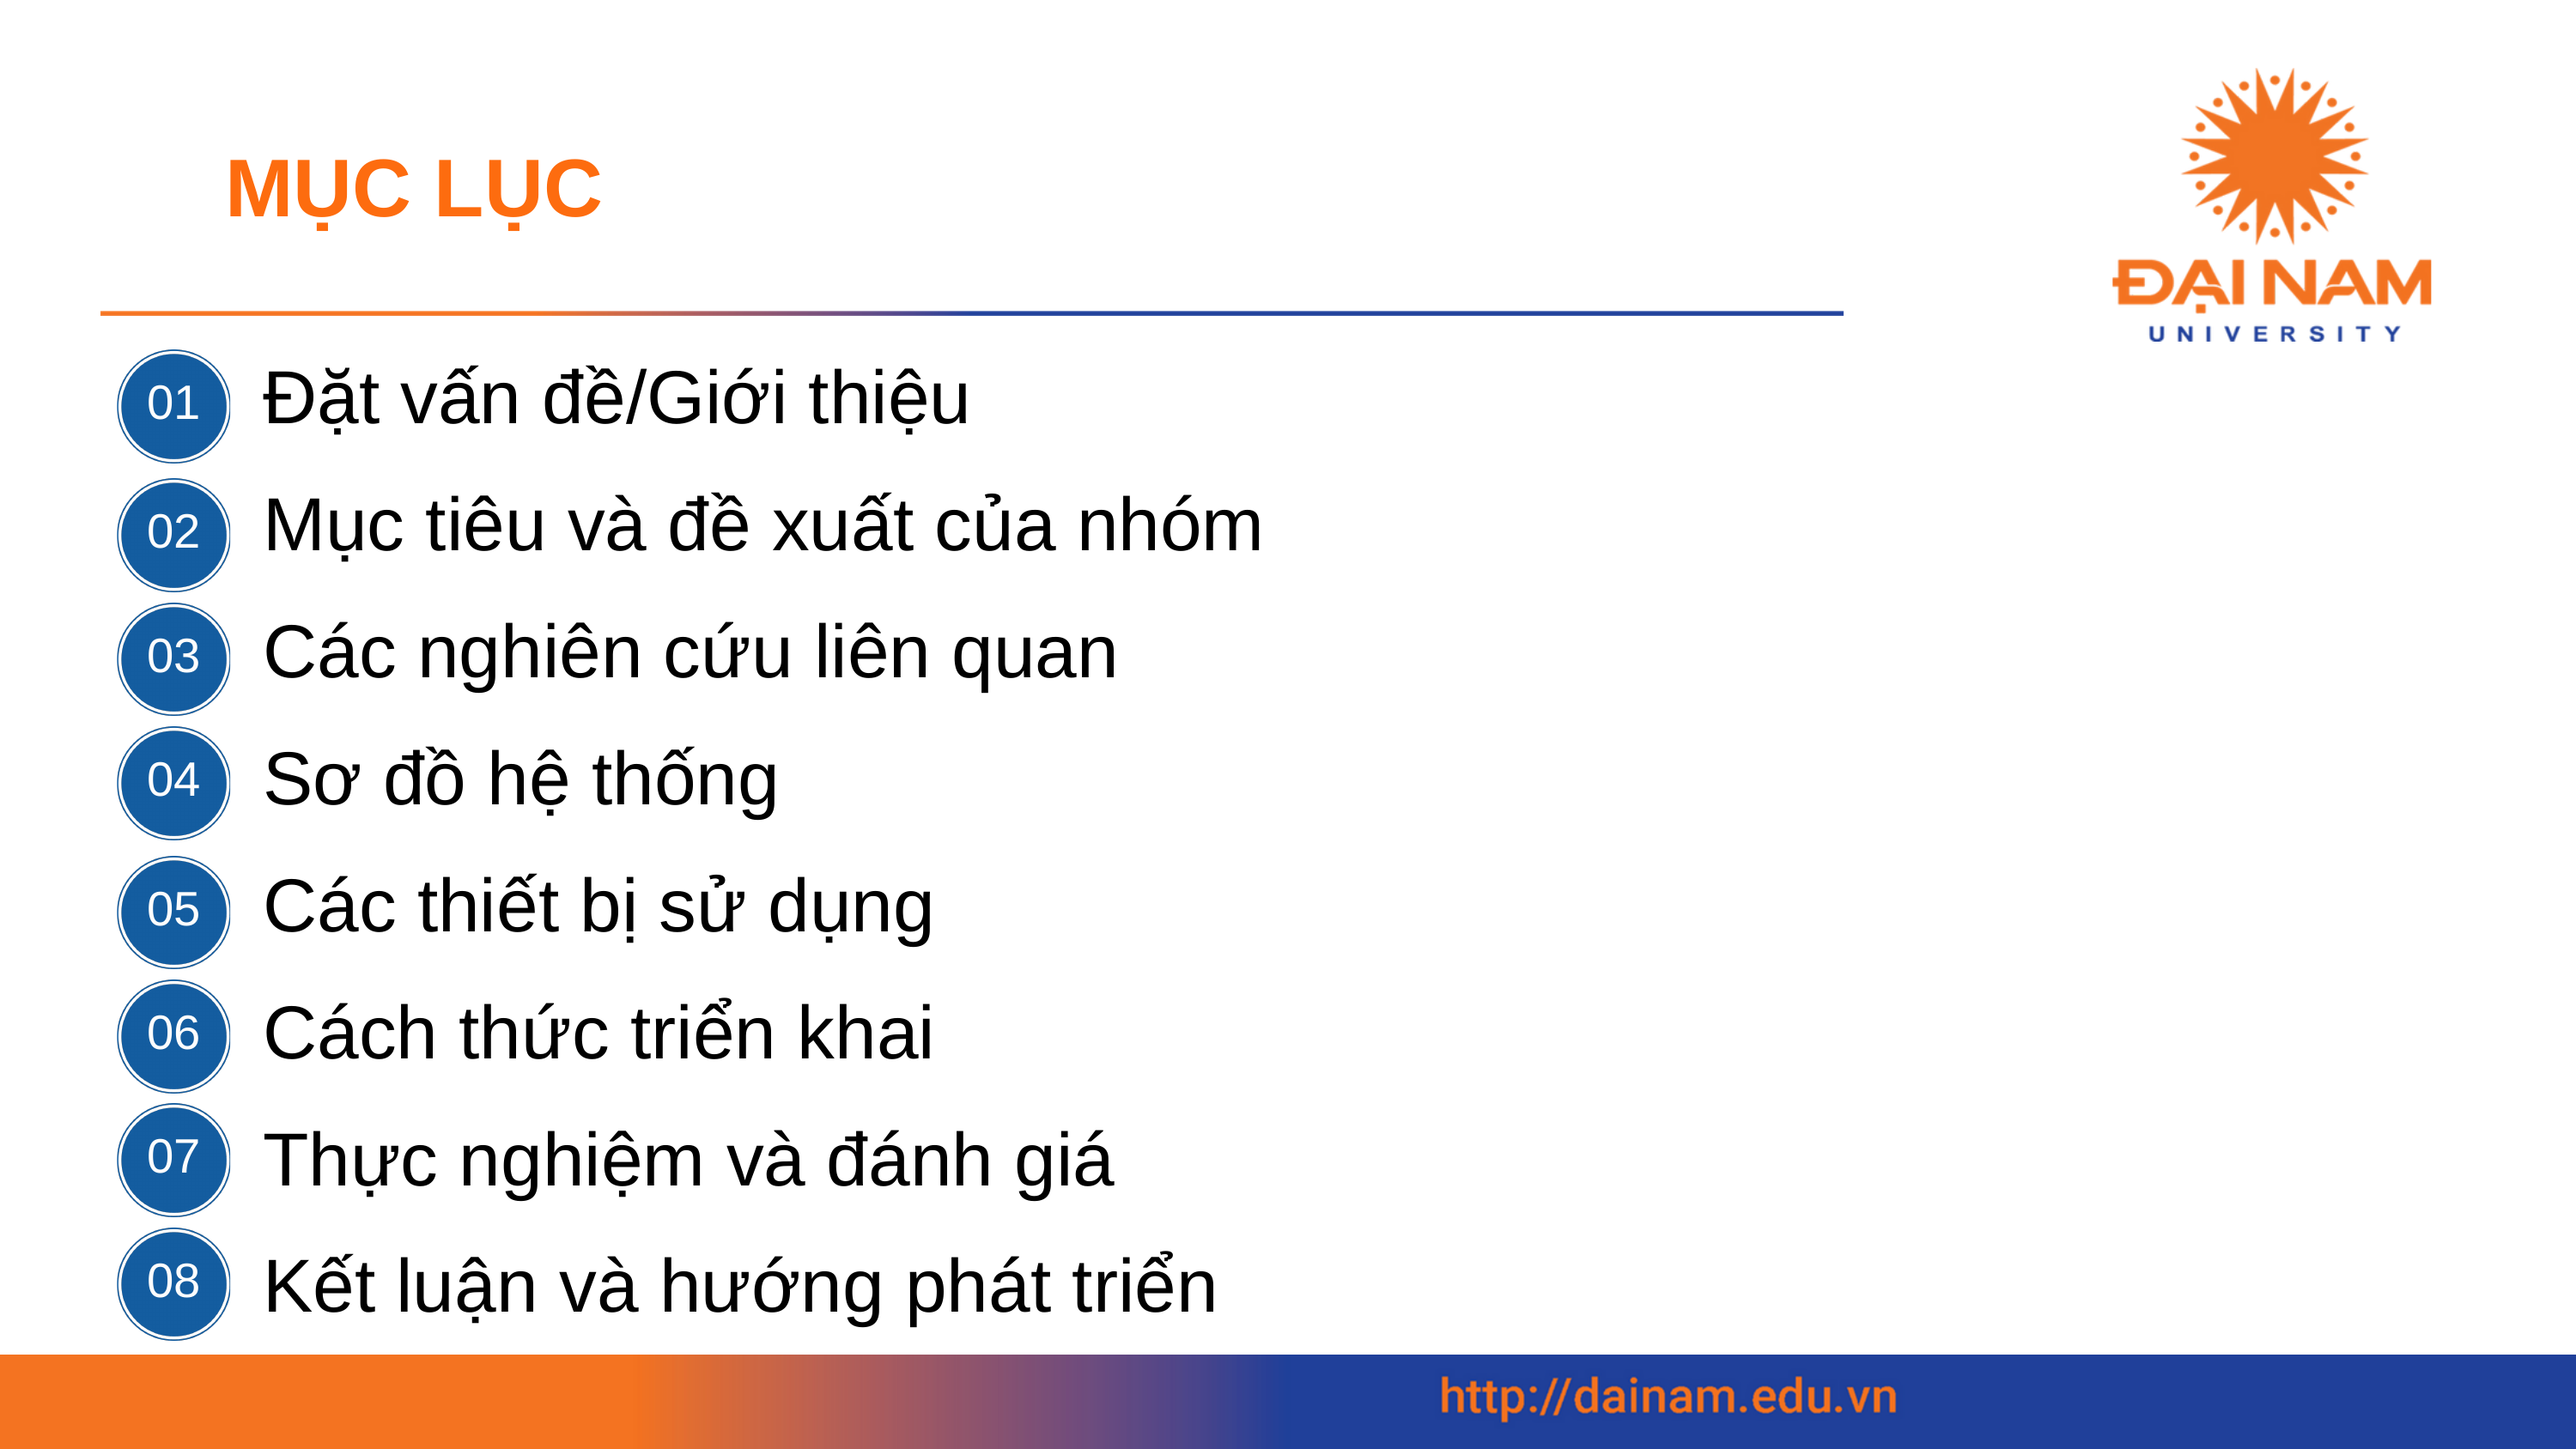

MỤC LỤC

Đặt vấn đề/Giới thiệu
Mục tiêu và đề xuất của nhóm
Các nghiên cứu liên quan
Sơ đồ hệ thống
Các thiết bị sử dụng
Cách thức triển khai
Thực nghiệm và đánh giá
Kết luận và hướng phát triển

01

02

03

04

05

06

07

08